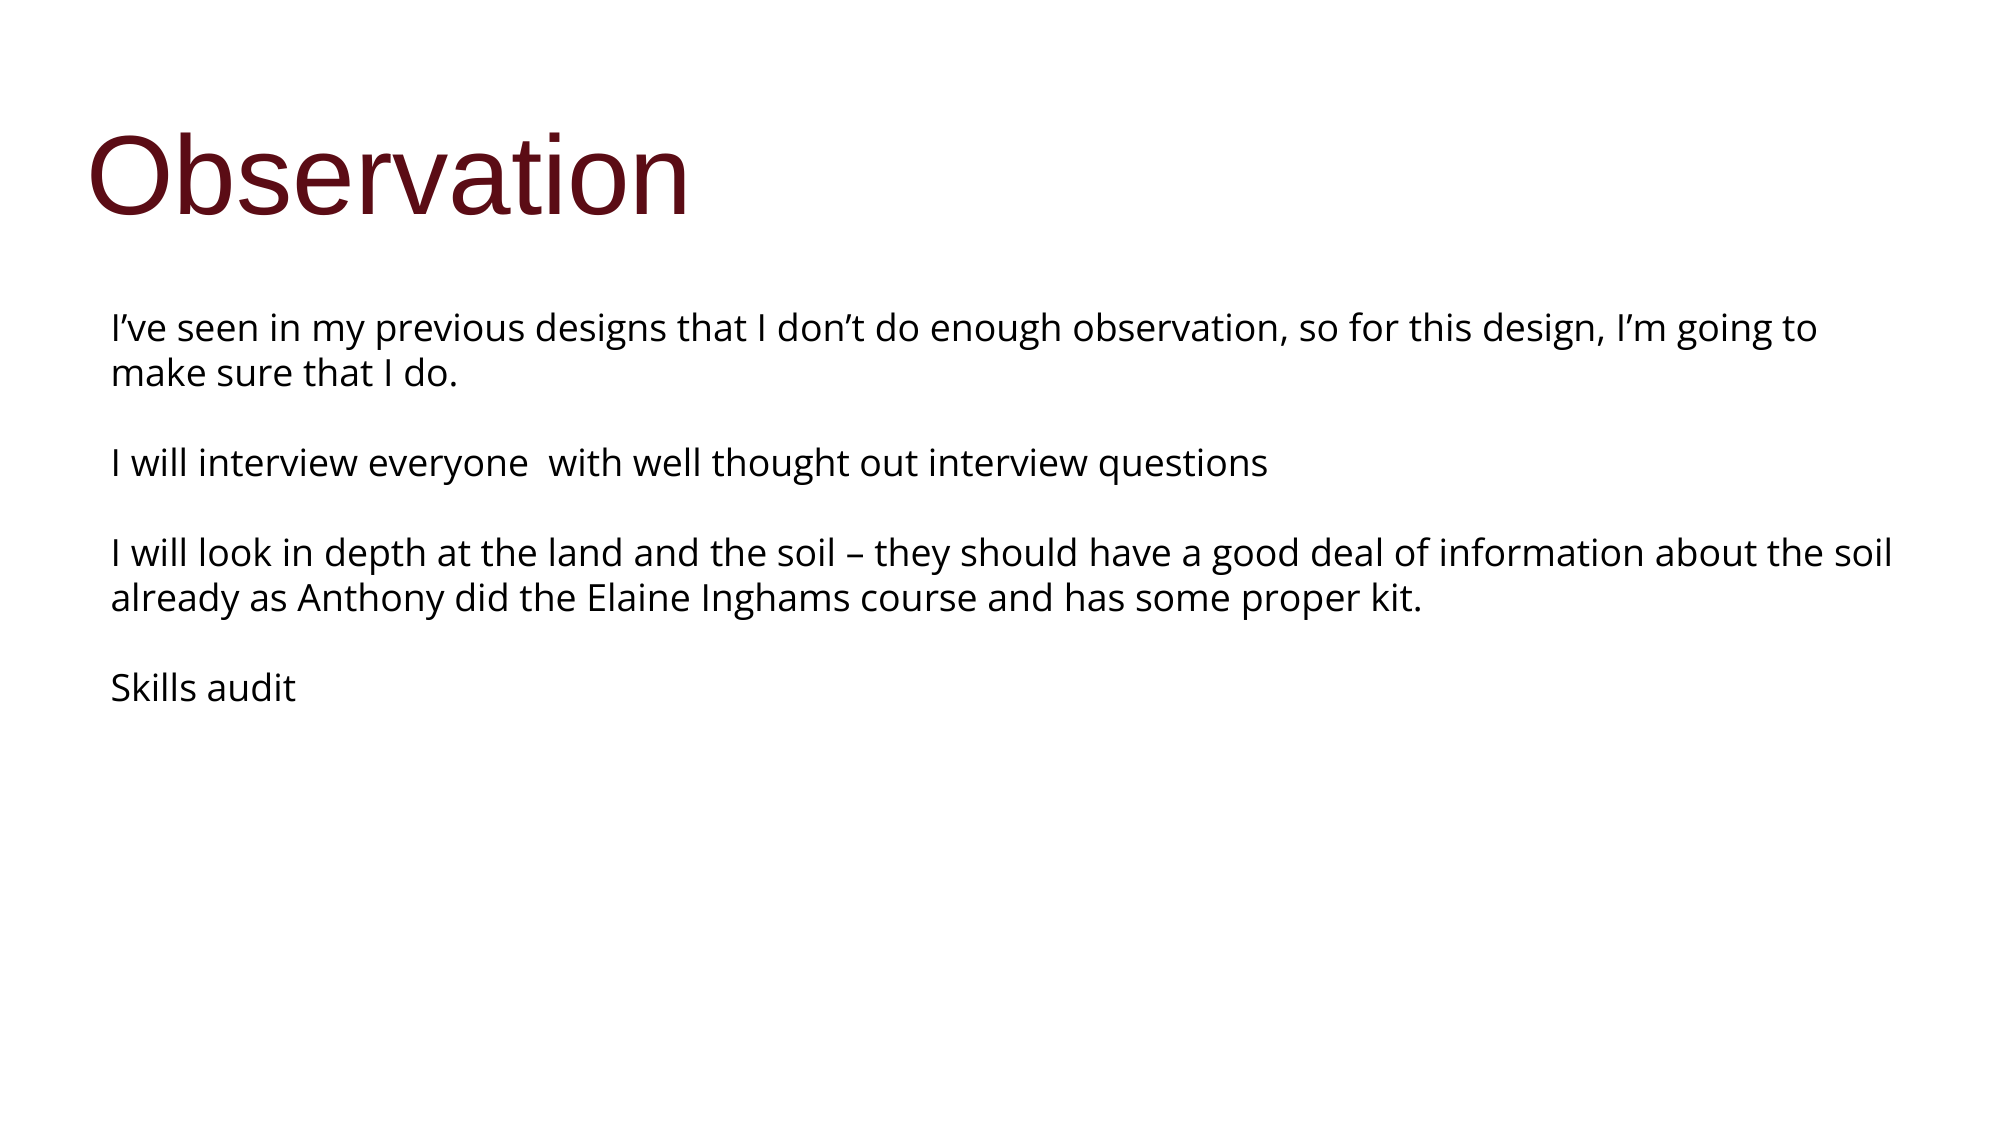

Observation

I’ve seen in my previous designs that I don’t do enough observation, so for this design, I’m going to make sure that I do.

I will interview everyone  with well thought out interview questions

I will look in depth at the land and the soil – they should have a good deal of information about the soil already as Anthony did the Elaine Inghams course and has some proper kit.

Skills audit